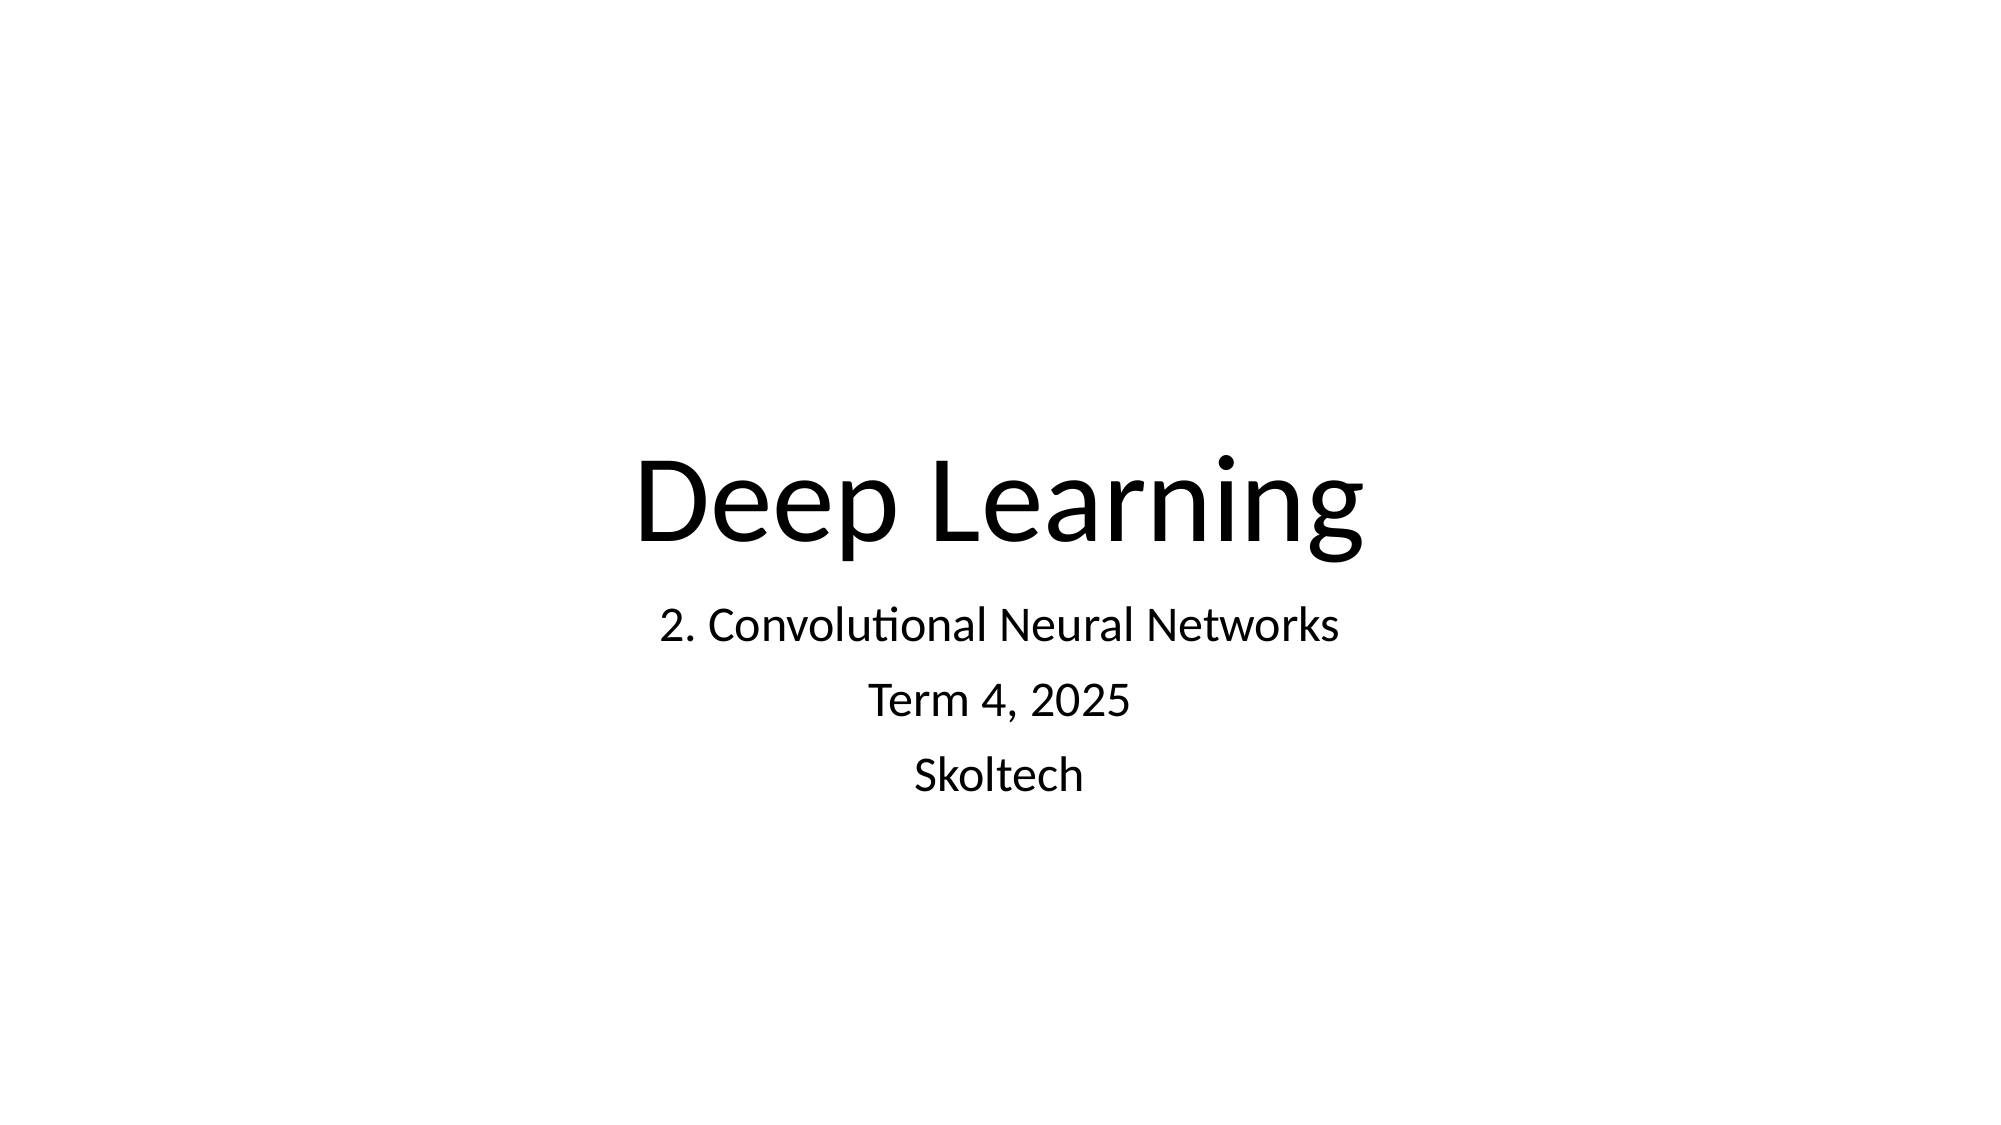

# Deep Learning
2. Convolutional Neural Networks
Term 4, 2025
Skoltech